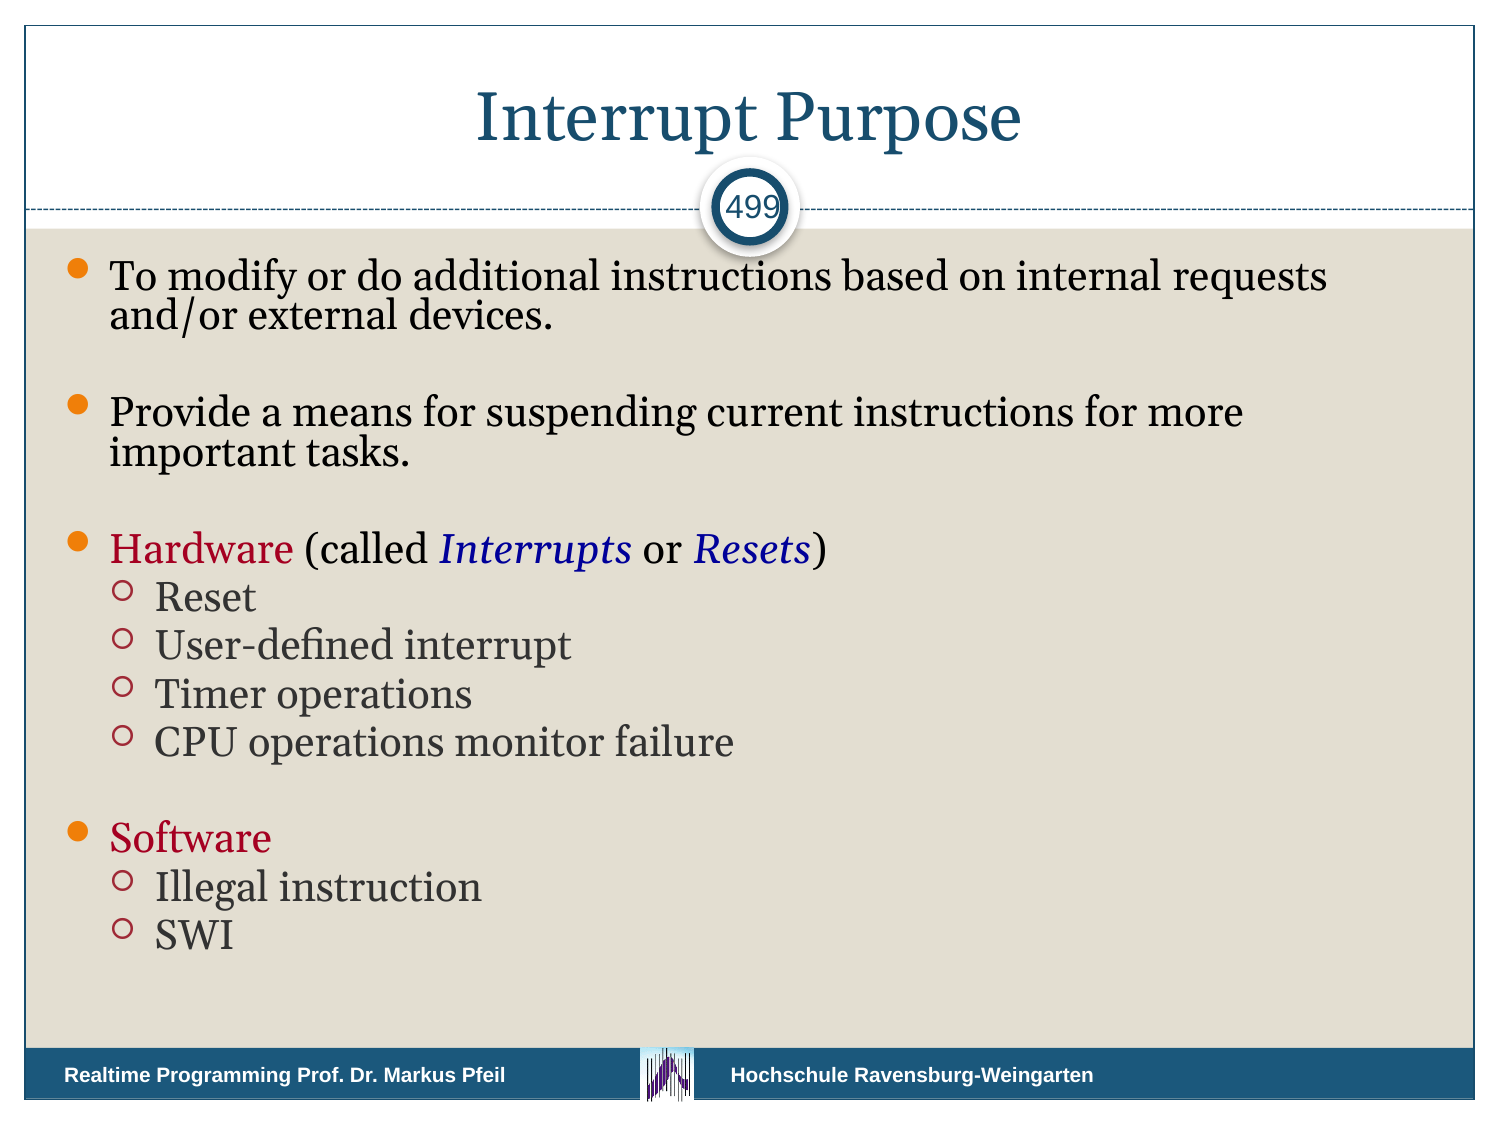

# Interrupt Purpose
499
To modify or do additional instructions based on internal requests and/or external devices.

Provide a means for suspending current instructions for more important tasks.

Hardware (called Interrupts or Resets)
Reset
User-defined interrupt
Timer operations
CPU operations monitor failure

Software
Illegal instruction
SWI

Realtime Programming Prof. Dr. Markus Pfeil